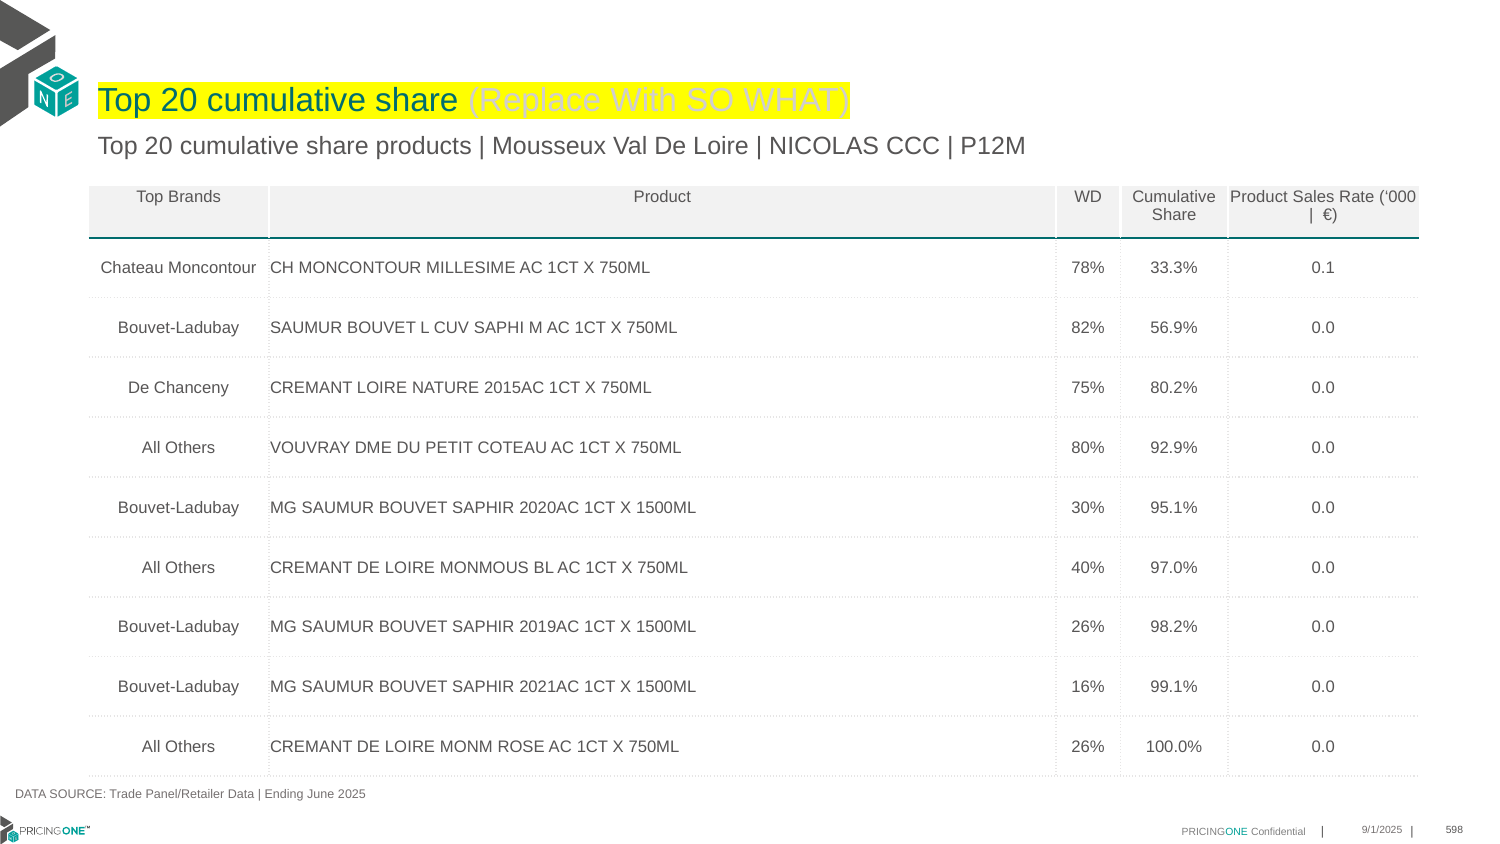

# Top 20 cumulative share (Replace With SO WHAT)
Top 20 cumulative share products | Mousseux Val De Loire | NICOLAS CCC | P12M
| Top Brands | Product | WD | Cumulative Share | Product Sales Rate (‘000 | €) |
| --- | --- | --- | --- | --- |
| Chateau Moncontour | CH MONCONTOUR MILLESIME AC 1CT X 750ML | 78% | 33.3% | 0.1 |
| Bouvet-Ladubay | SAUMUR BOUVET L CUV SAPHI M AC 1CT X 750ML | 82% | 56.9% | 0.0 |
| De Chanceny | CREMANT LOIRE NATURE 2015AC 1CT X 750ML | 75% | 80.2% | 0.0 |
| All Others | VOUVRAY DME DU PETIT COTEAU AC 1CT X 750ML | 80% | 92.9% | 0.0 |
| Bouvet-Ladubay | MG SAUMUR BOUVET SAPHIR 2020AC 1CT X 1500ML | 30% | 95.1% | 0.0 |
| All Others | CREMANT DE LOIRE MONMOUS BL AC 1CT X 750ML | 40% | 97.0% | 0.0 |
| Bouvet-Ladubay | MG SAUMUR BOUVET SAPHIR 2019AC 1CT X 1500ML | 26% | 98.2% | 0.0 |
| Bouvet-Ladubay | MG SAUMUR BOUVET SAPHIR 2021AC 1CT X 1500ML | 16% | 99.1% | 0.0 |
| All Others | CREMANT DE LOIRE MONM ROSE AC 1CT X 750ML | 26% | 100.0% | 0.0 |
DATA SOURCE: Trade Panel/Retailer Data | Ending June 2025

9/1/2025
598